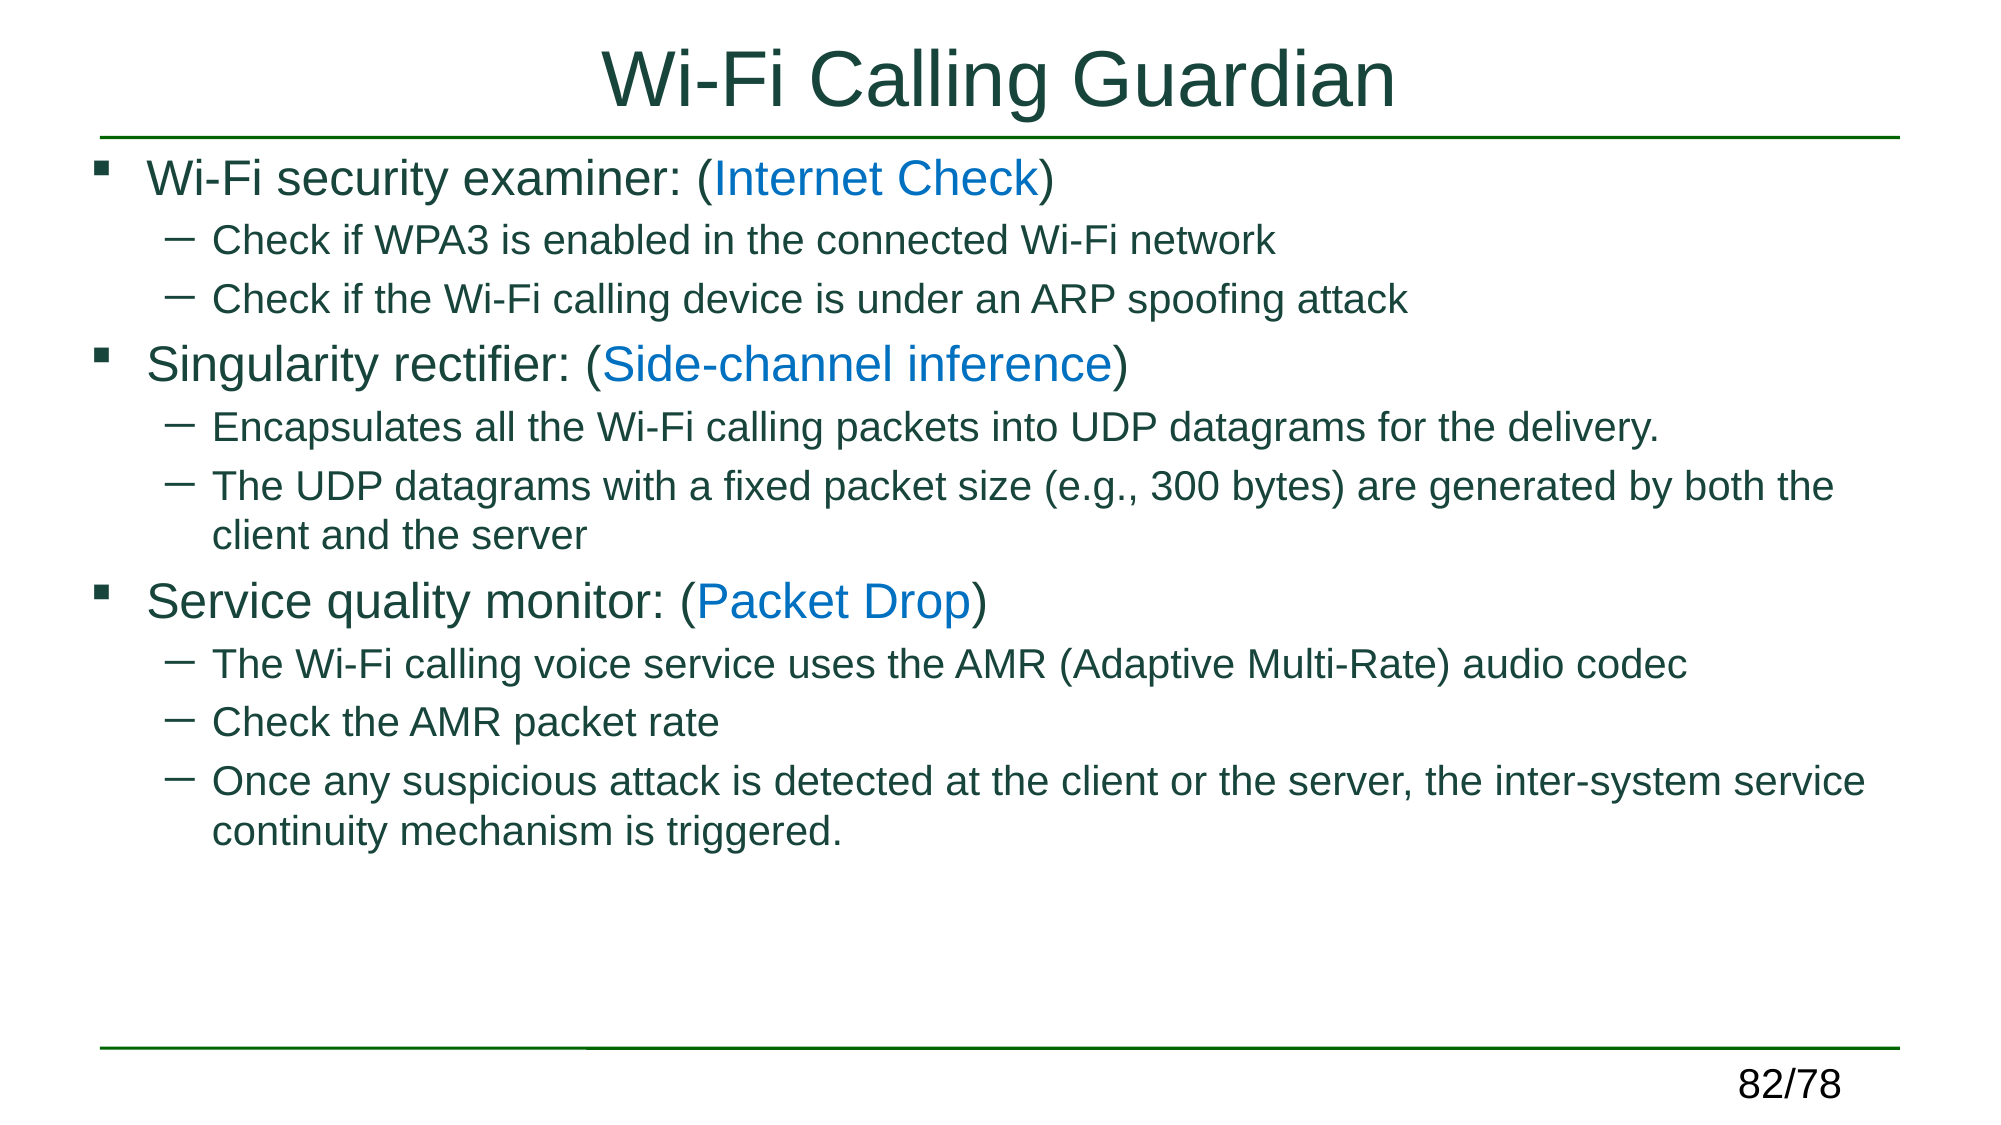

# Wi-Fi Calling Guardian
Wi-Fi security examiner: (Internet Check)
Check if WPA3 is enabled in the connected Wi-Fi network
Check if the Wi-Fi calling device is under an ARP spoofing attack
Singularity rectifier: (Side-channel inference)
Encapsulates all the Wi-Fi calling packets into UDP datagrams for the delivery.
The UDP datagrams with a fixed packet size (e.g., 300 bytes) are generated by both the client and the server
Service quality monitor: (Packet Drop)
The Wi-Fi calling voice service uses the AMR (Adaptive Multi-Rate) audio codec
Check the AMR packet rate
Once any suspicious attack is detected at the client or the server, the inter-system service continuity mechanism is triggered.